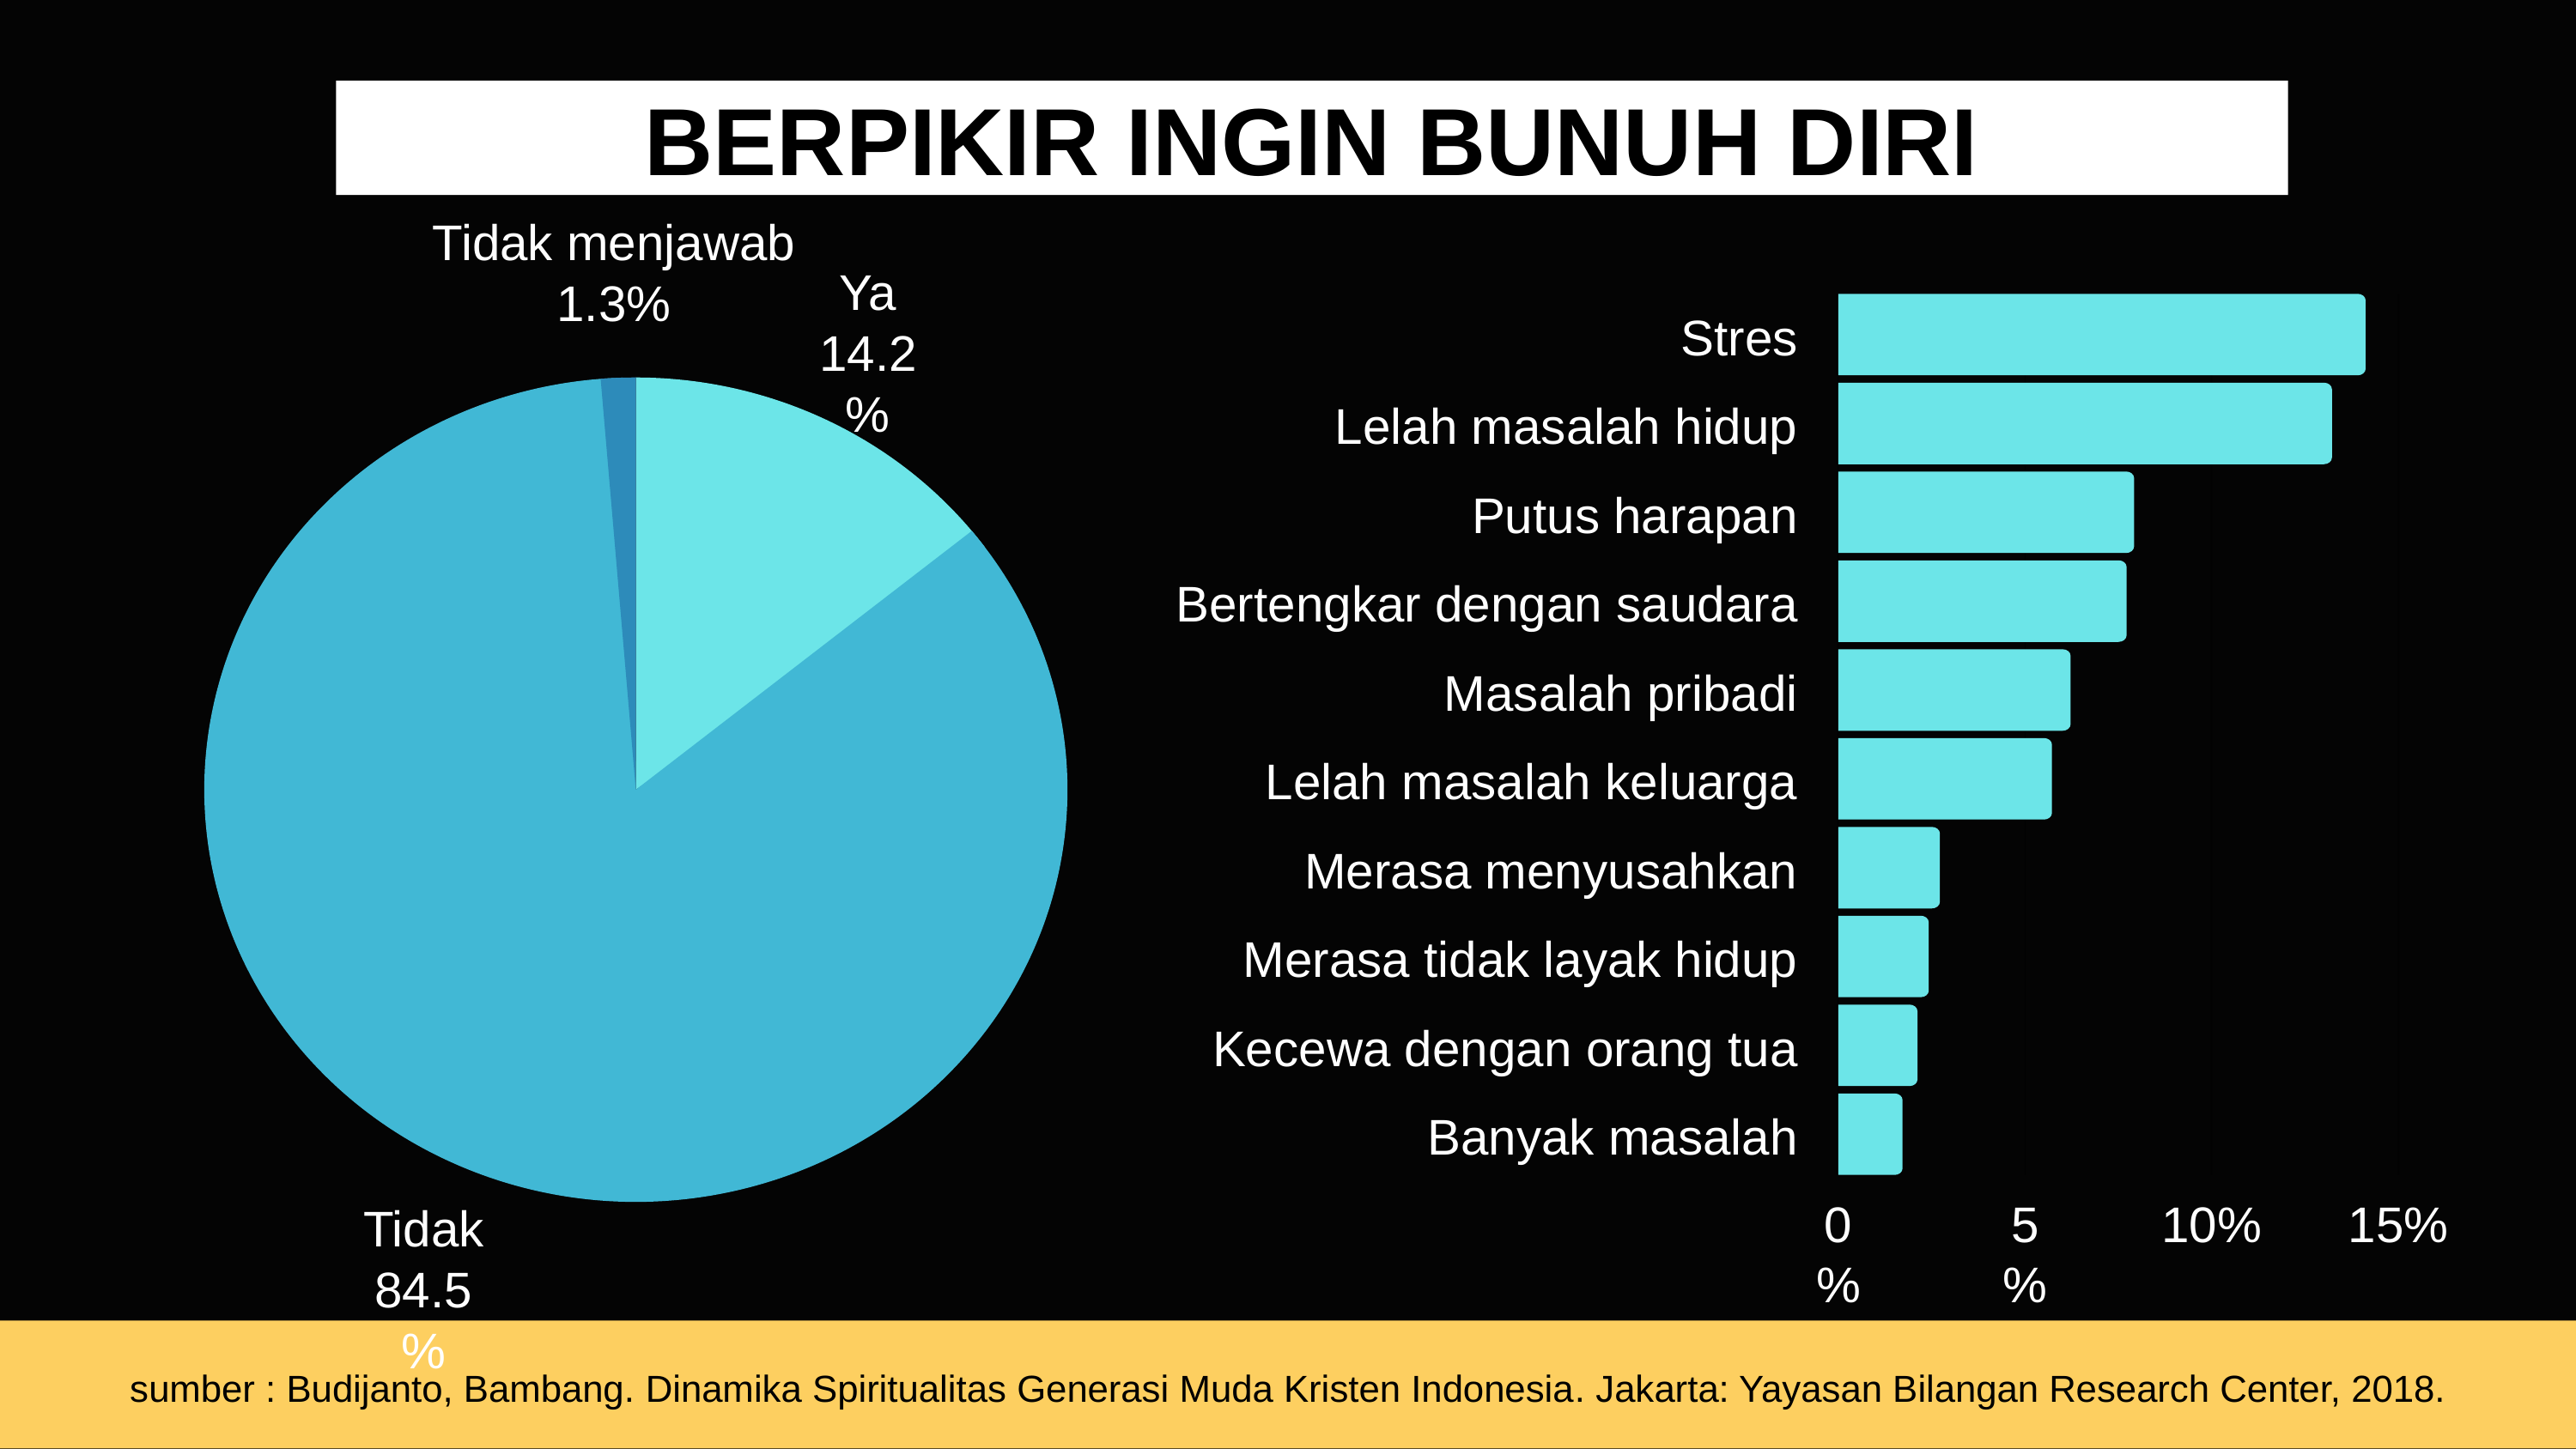

BERPIKIR INGIN BUNUH DIRI
Tidak menjawab
1.3%
Ya
14.2%

Tidak
84.5%

Stres
Lelah masalah hidup
Putus harapan
Bertengkar dengan saudara
Masalah pribadi
Lelah masalah keluarga
Merasa menyusahkan
Merasa tidak layak hidup
Kecewa dengan orang tua
Banyak masalah
0%
5%
10%
15%

sumber : Budijanto, Bambang. Dinamika Spiritualitas Generasi Muda Kristen Indonesia. Jakarta: Yayasan Bilangan Research Center, 2018.